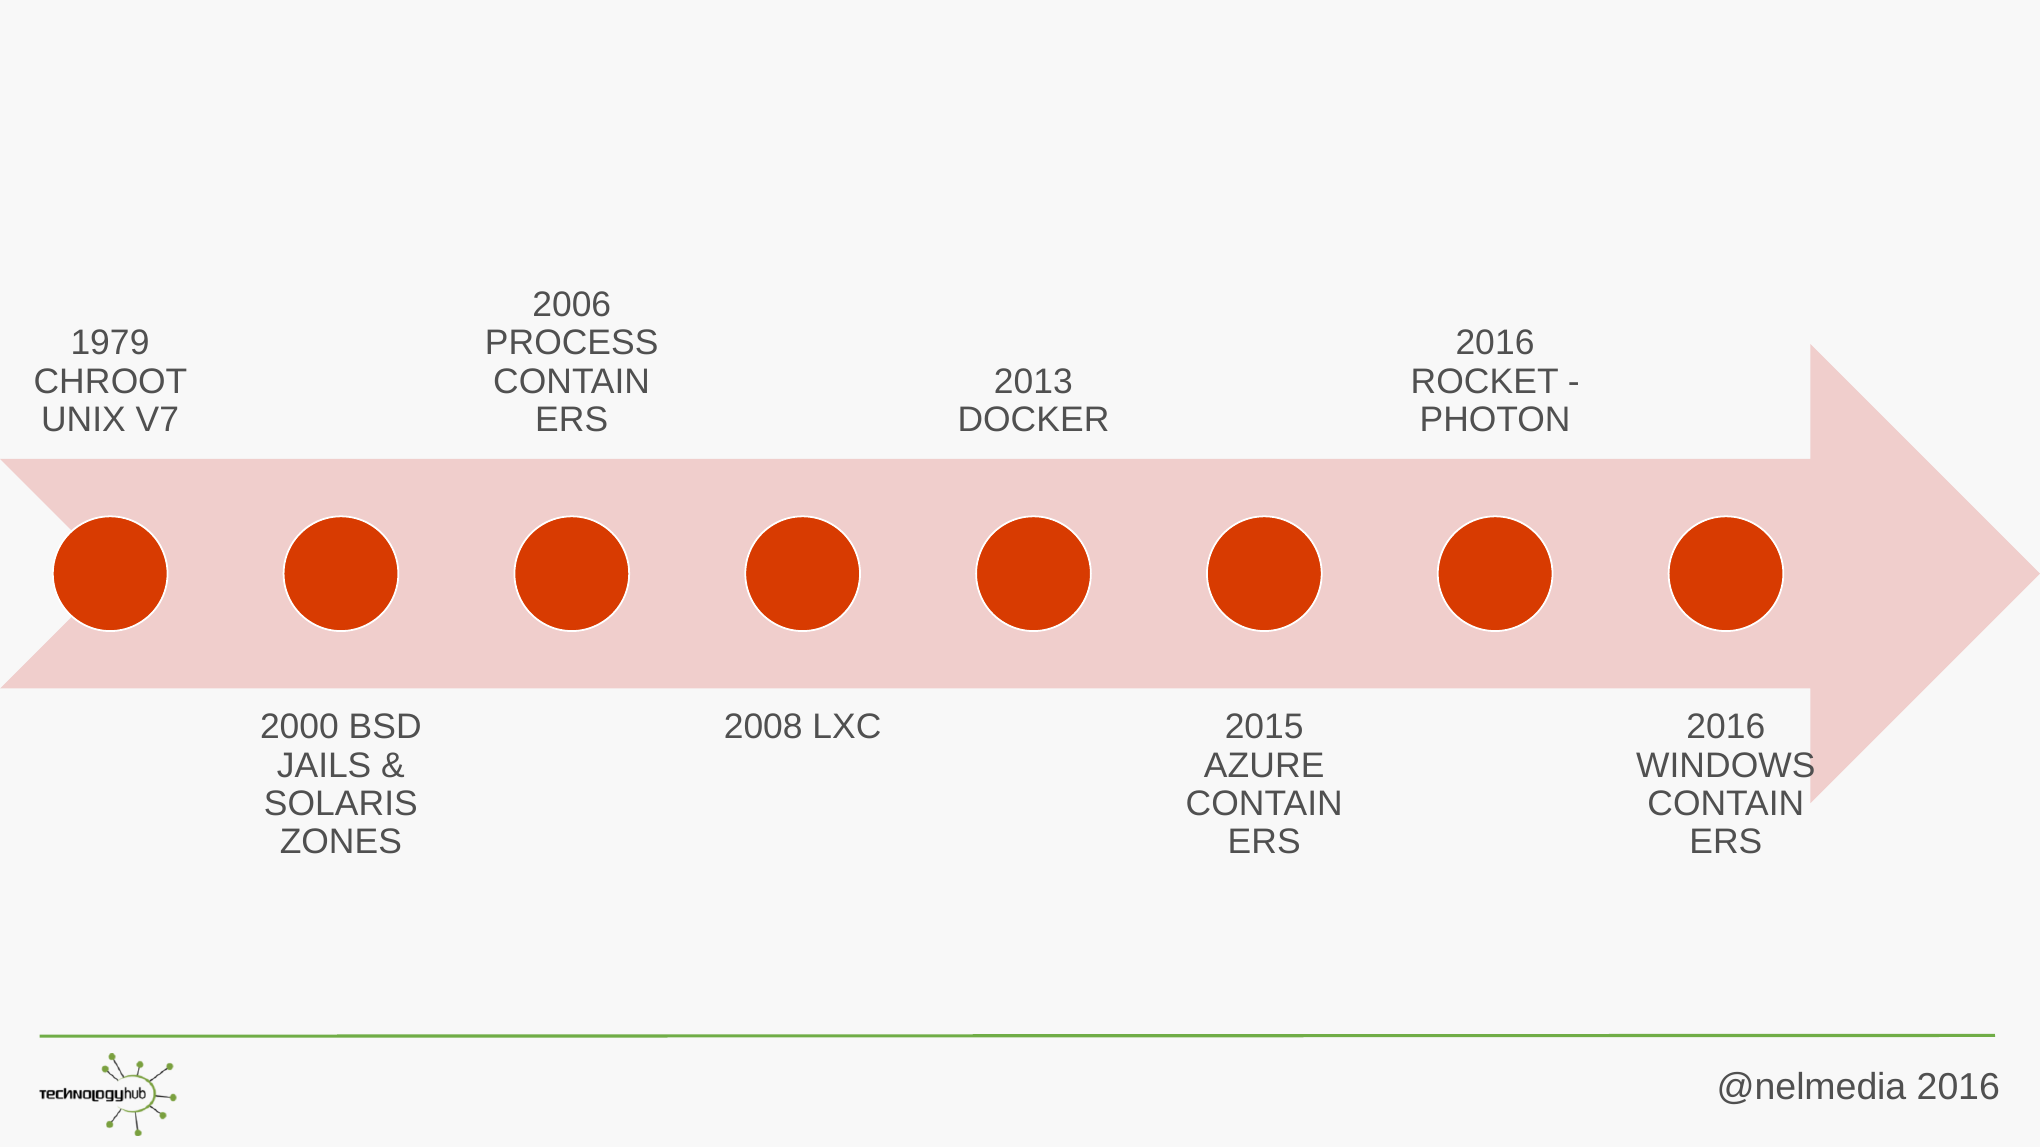

1979 chroot Unix V7
2000 BSD Jails & Solaris Zones
2006 Process Containers
2008 LXC
2013 Docker
2015 Azure Containers
2016 Rocket - Photon
2016 Windows Containers